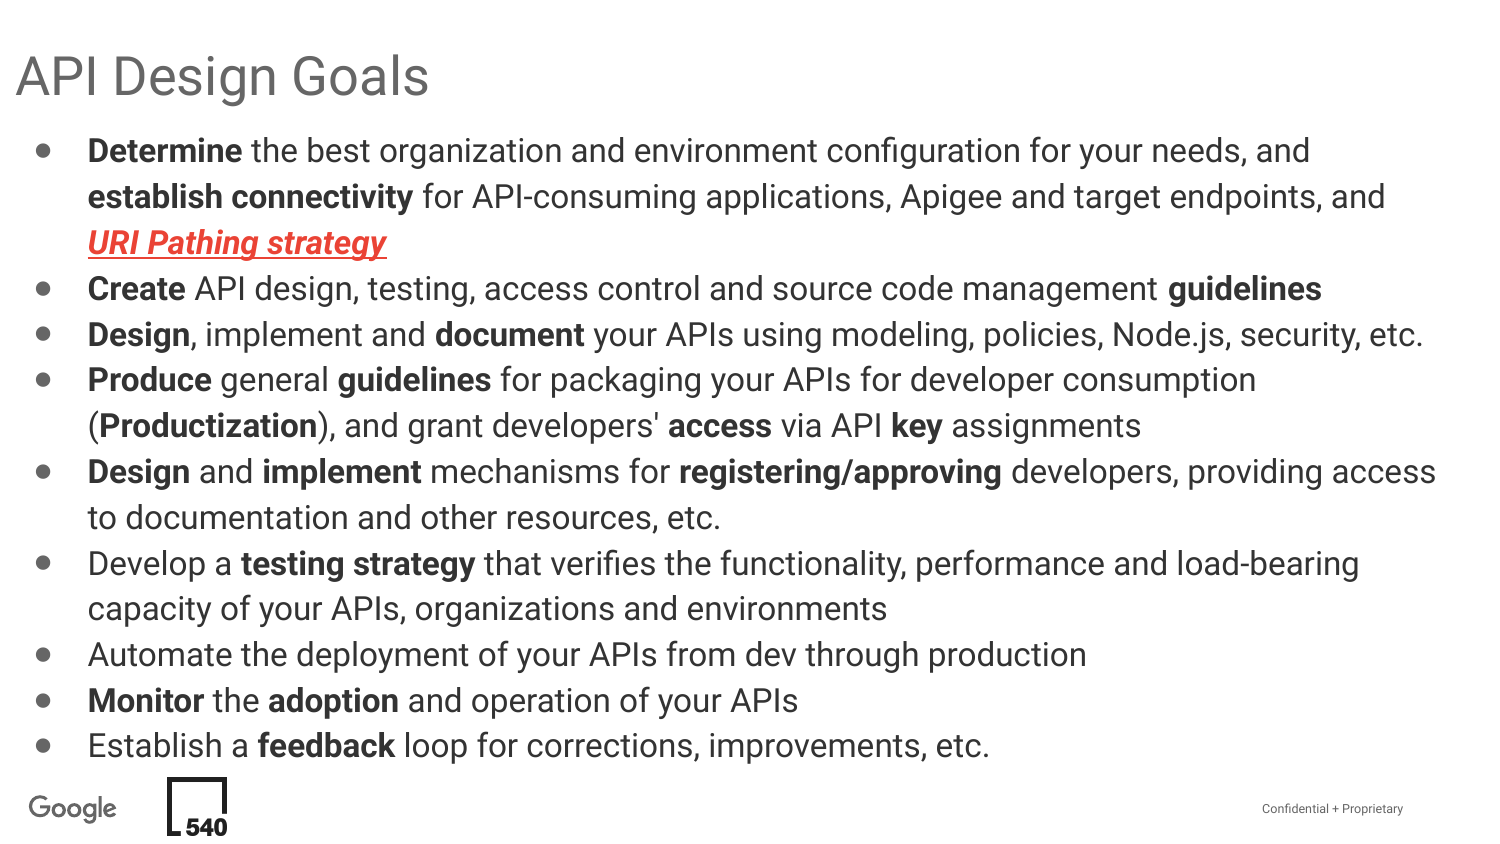

API Design Goals
Determine the best organization and environment configuration for your needs, and establish connectivity for API-consuming applications, Apigee and target endpoints, and URI Pathing strategy
Create API design, testing, access control and source code management guidelines
Design, implement and document your APIs using modeling, policies, Node.js, security, etc.
Produce general guidelines for packaging your APIs for developer consumption (Productization), and grant developers' access via API key assignments
Design and implement mechanisms for registering/approving developers, providing access to documentation and other resources, etc.
Develop a testing strategy that verifies the functionality, performance and load-bearing capacity of your APIs, organizations and environments
Automate the deployment of your APIs from dev through production
Monitor the adoption and operation of your APIs
Establish a feedback loop for corrections, improvements, etc.